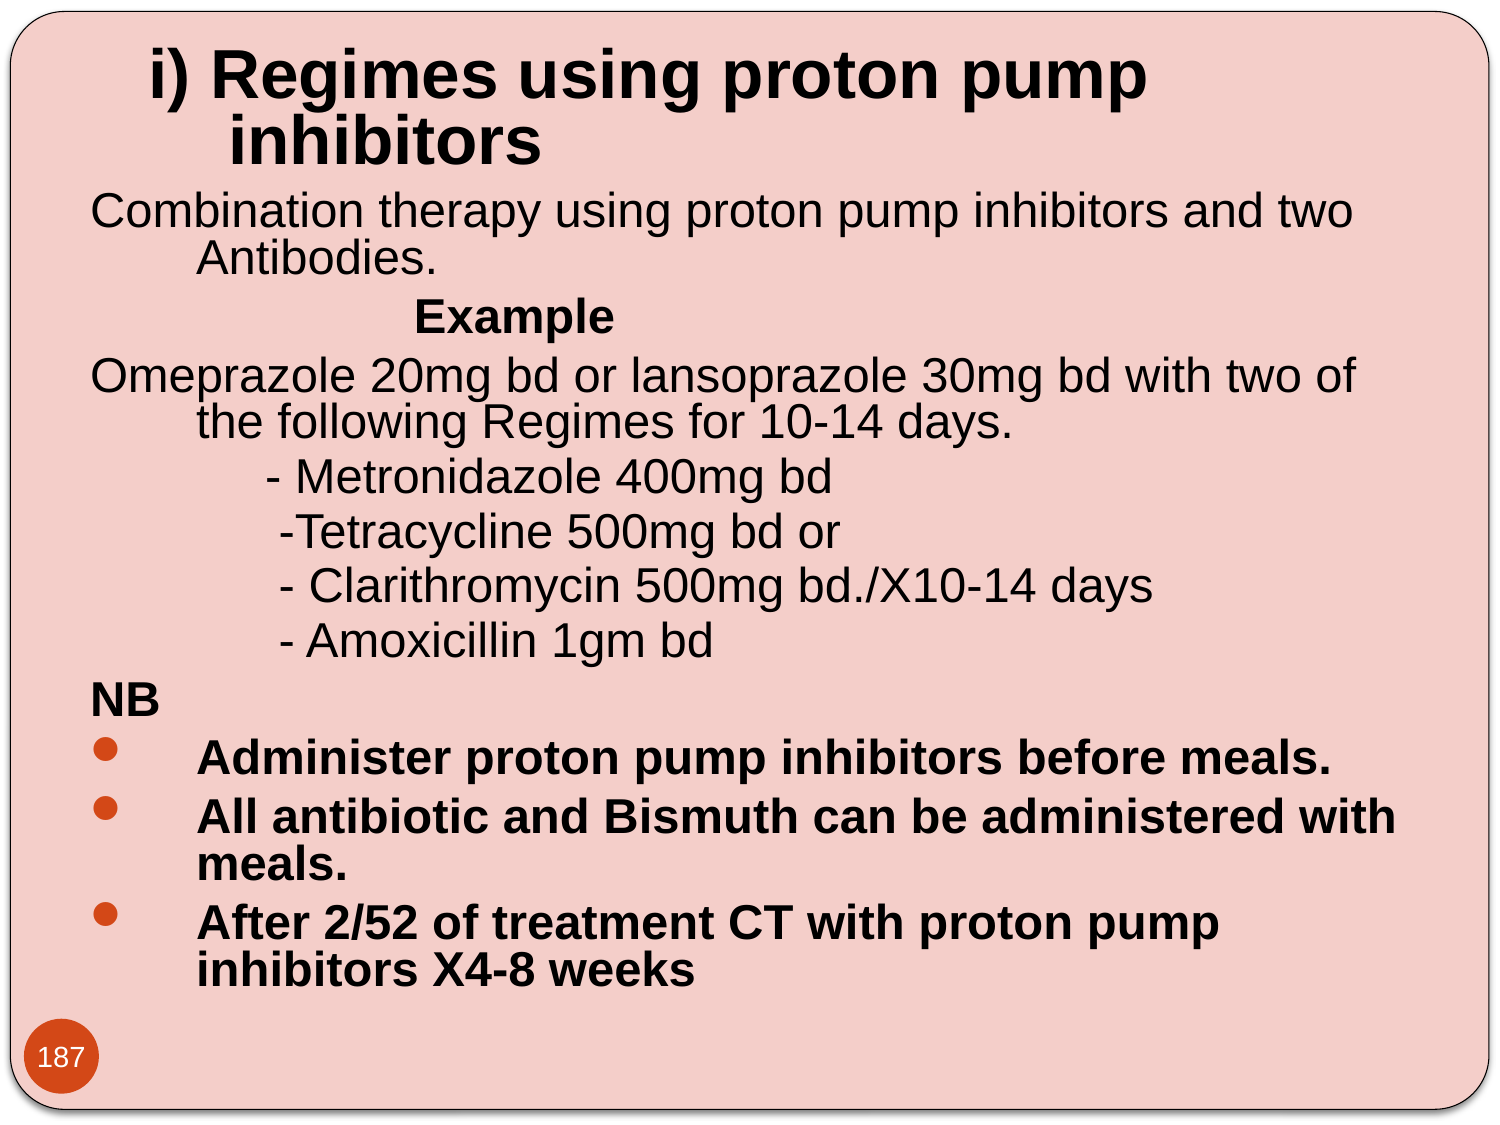

i) Regimes using proton pump inhibitors
Combination therapy using proton pump inhibitors and two Antibodies.
                        Example
Omeprazole 20mg bd or lansoprazole 30mg bd with two of the following Regimes for 10-14 days.
 - Metronidazole 400mg bd
  -Tetracycline 500mg bd or
  - Clarithromycin 500mg bd./X10-14 days
  - Amoxicillin 1gm bd
NB
Administer proton pump inhibitors before meals.
All antibiotic and Bismuth can be administered with meals.
After 2/52 of treatment CT with proton pump inhibitors X4-8 weeks
187